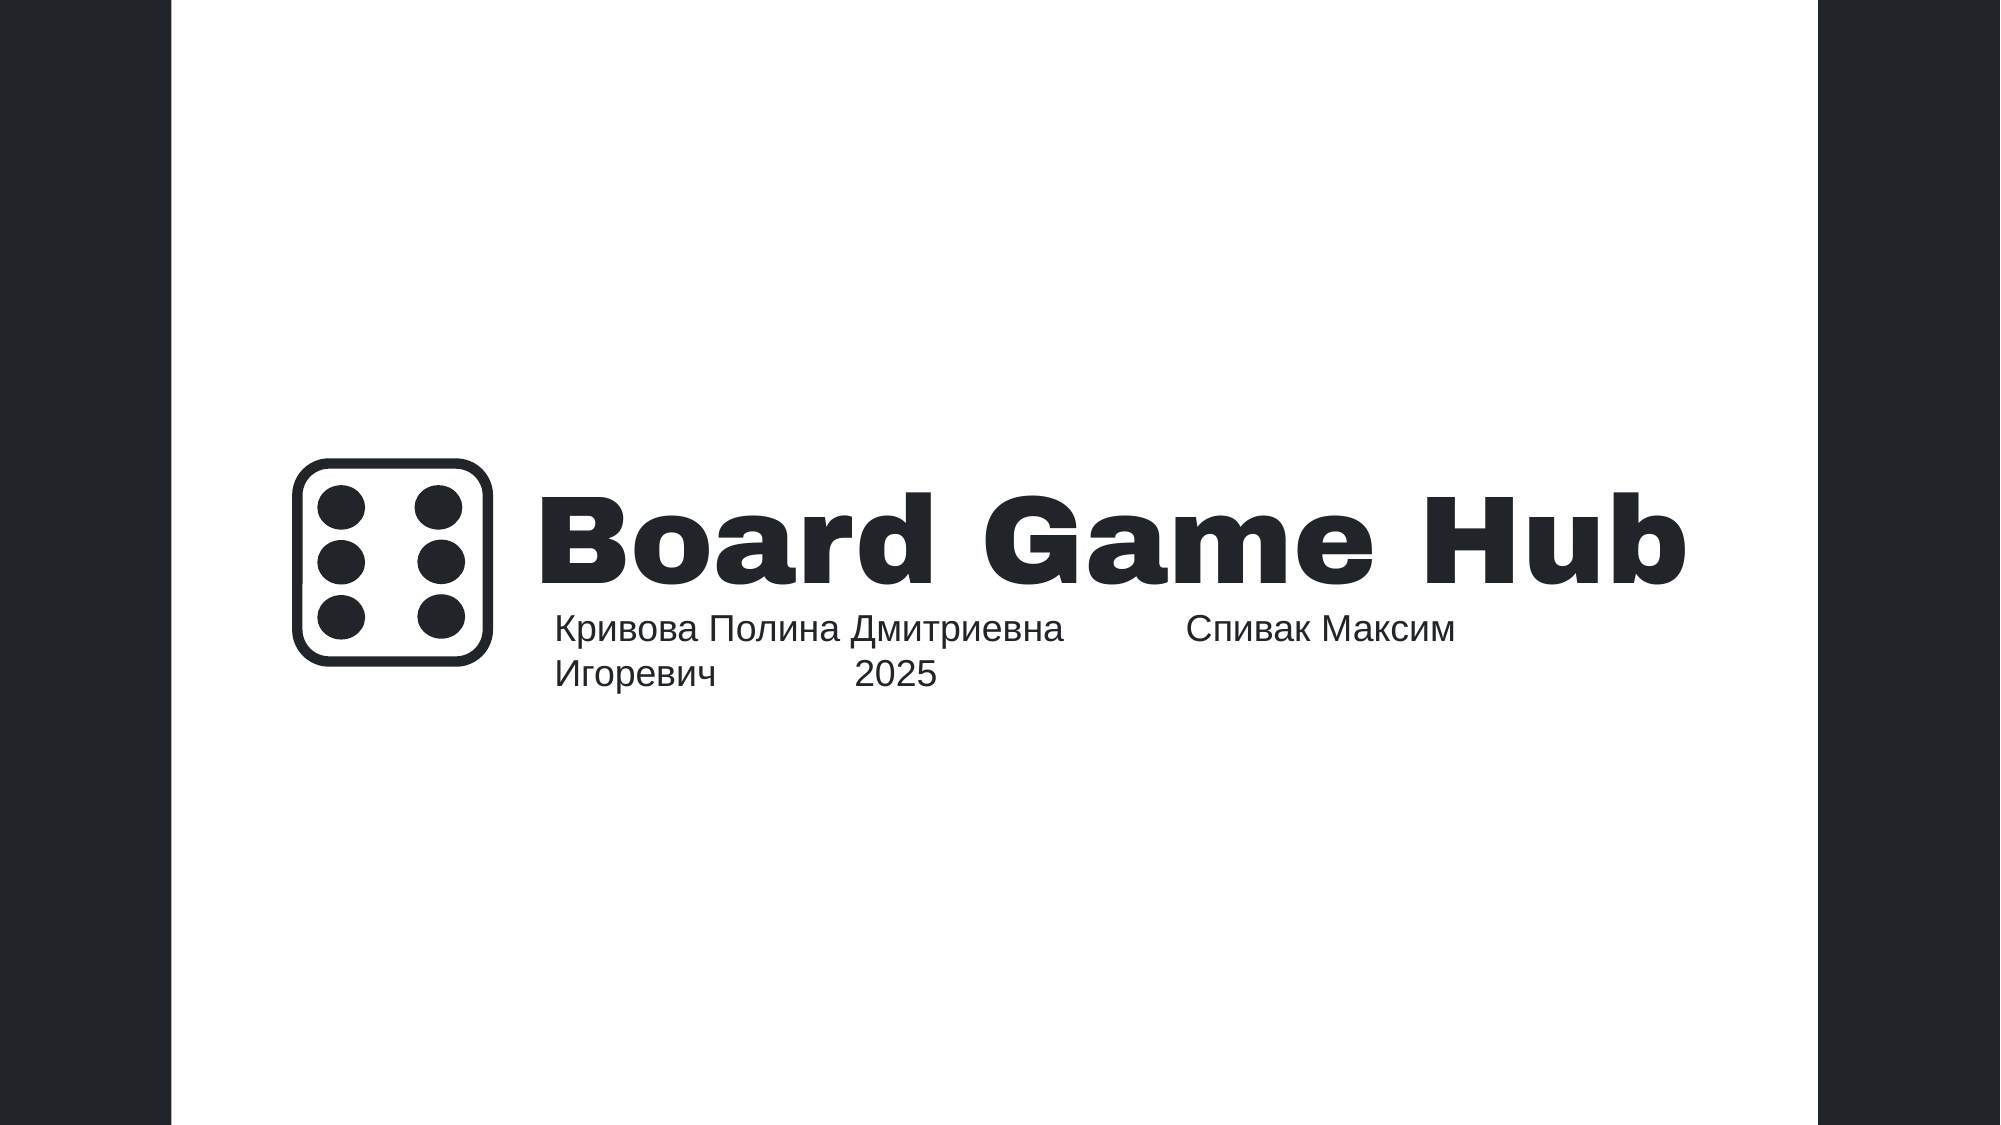

Board Game Hub

Кривова Полина Дмитриевна	   Спивак Максим Игоревич	2025